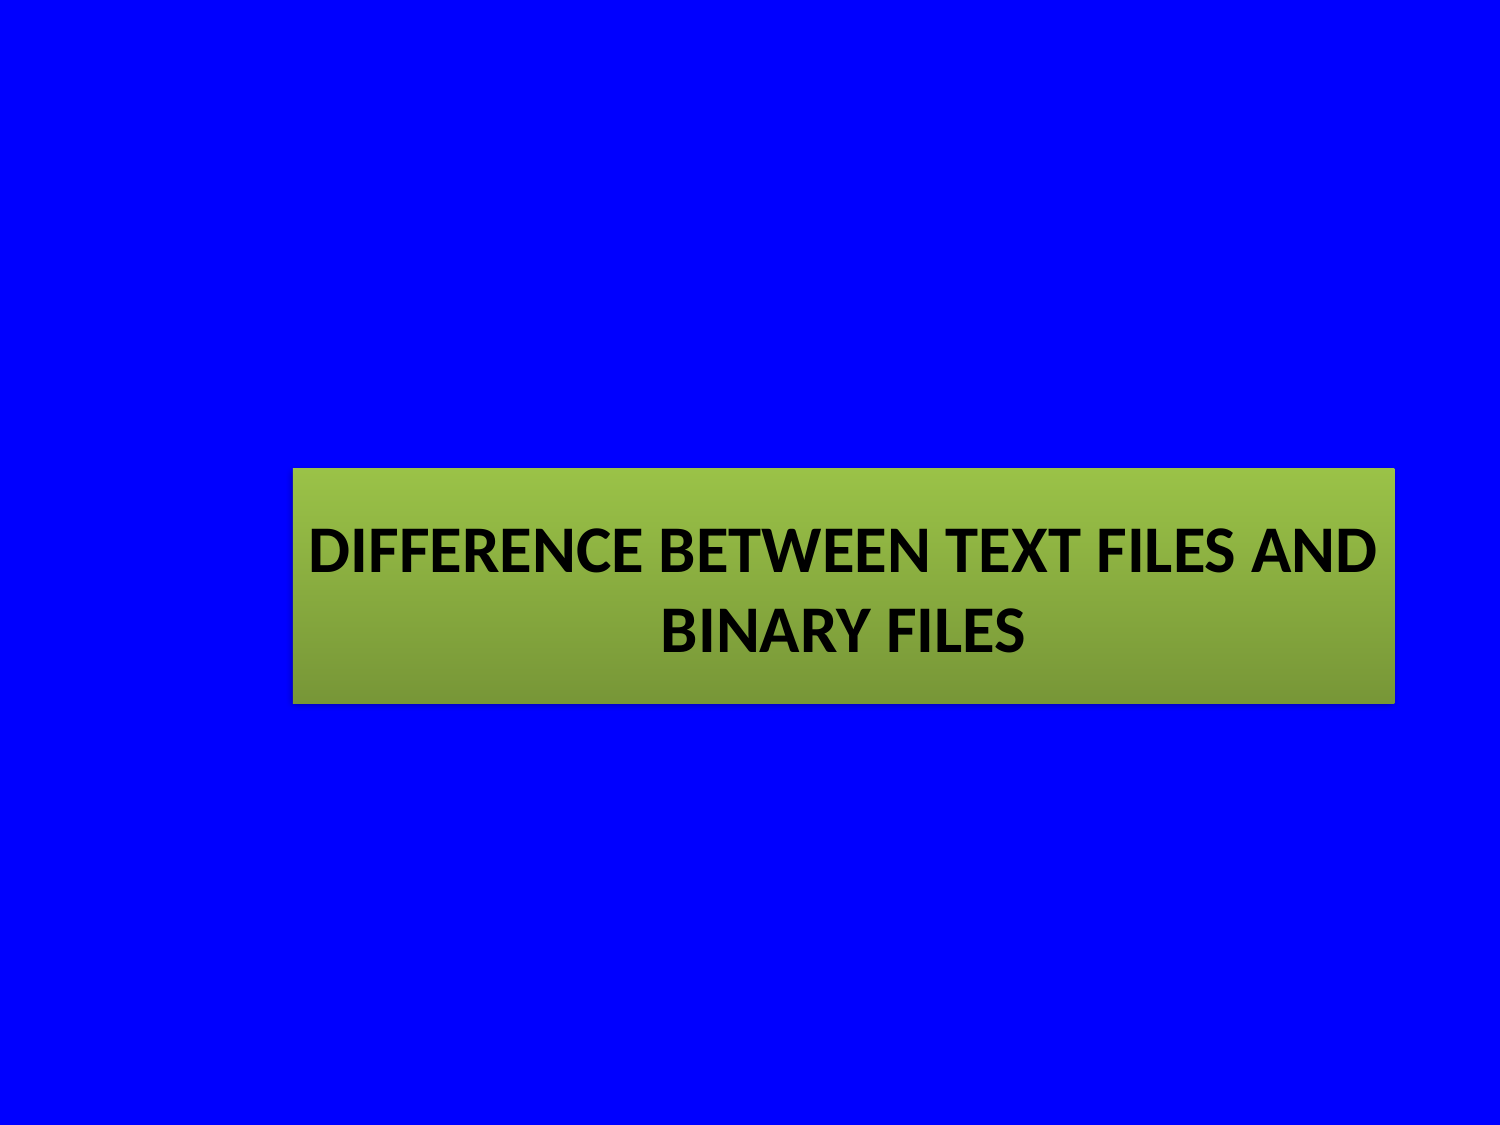

DIFFERENCE BETWEEN TEXT FILES AND BINARY FILES